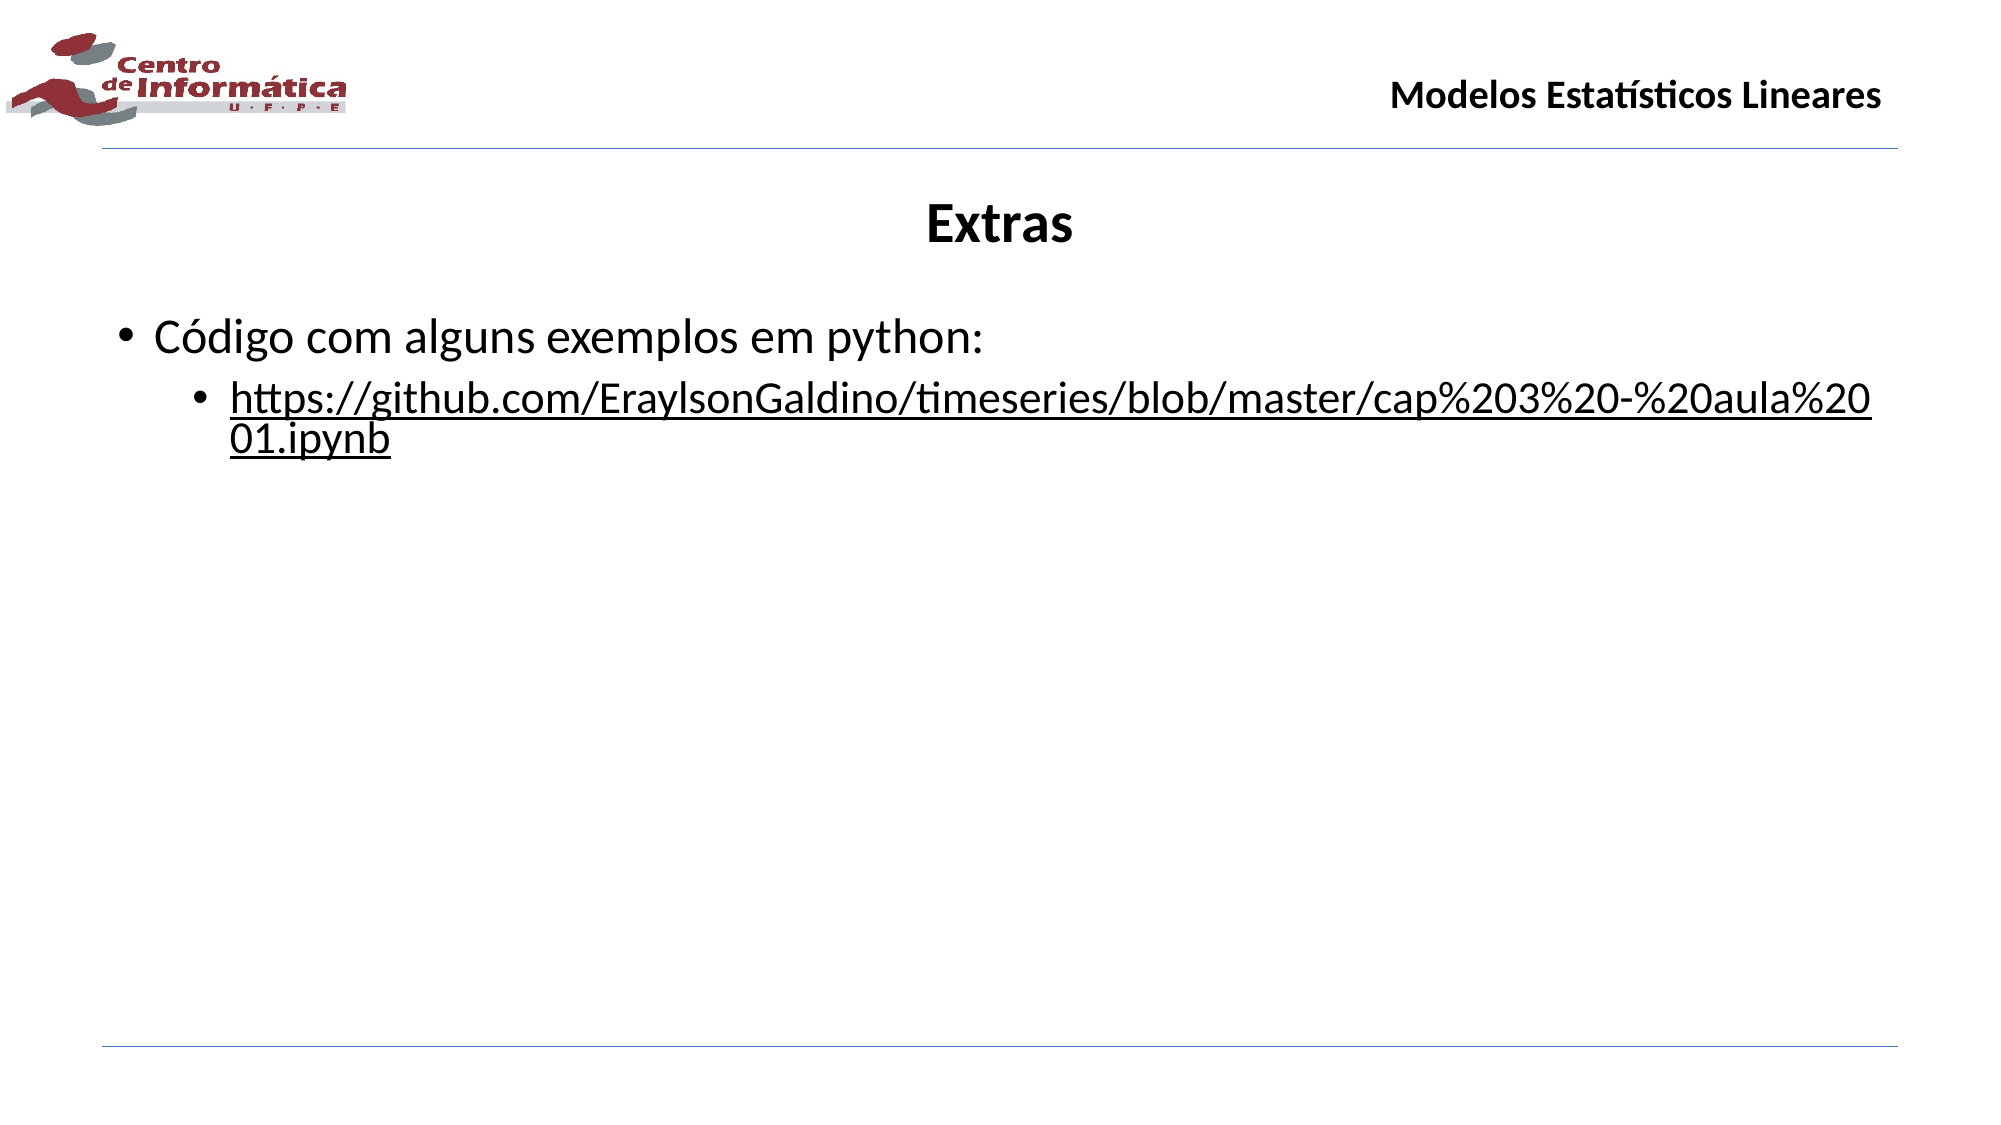

Modelos Estatísticos Lineares

Extras
Código com alguns exemplos em python:
https://github.com/EraylsonGaldino/timeseries/blob/master/cap%203%20-%20aula%2001.ipynb